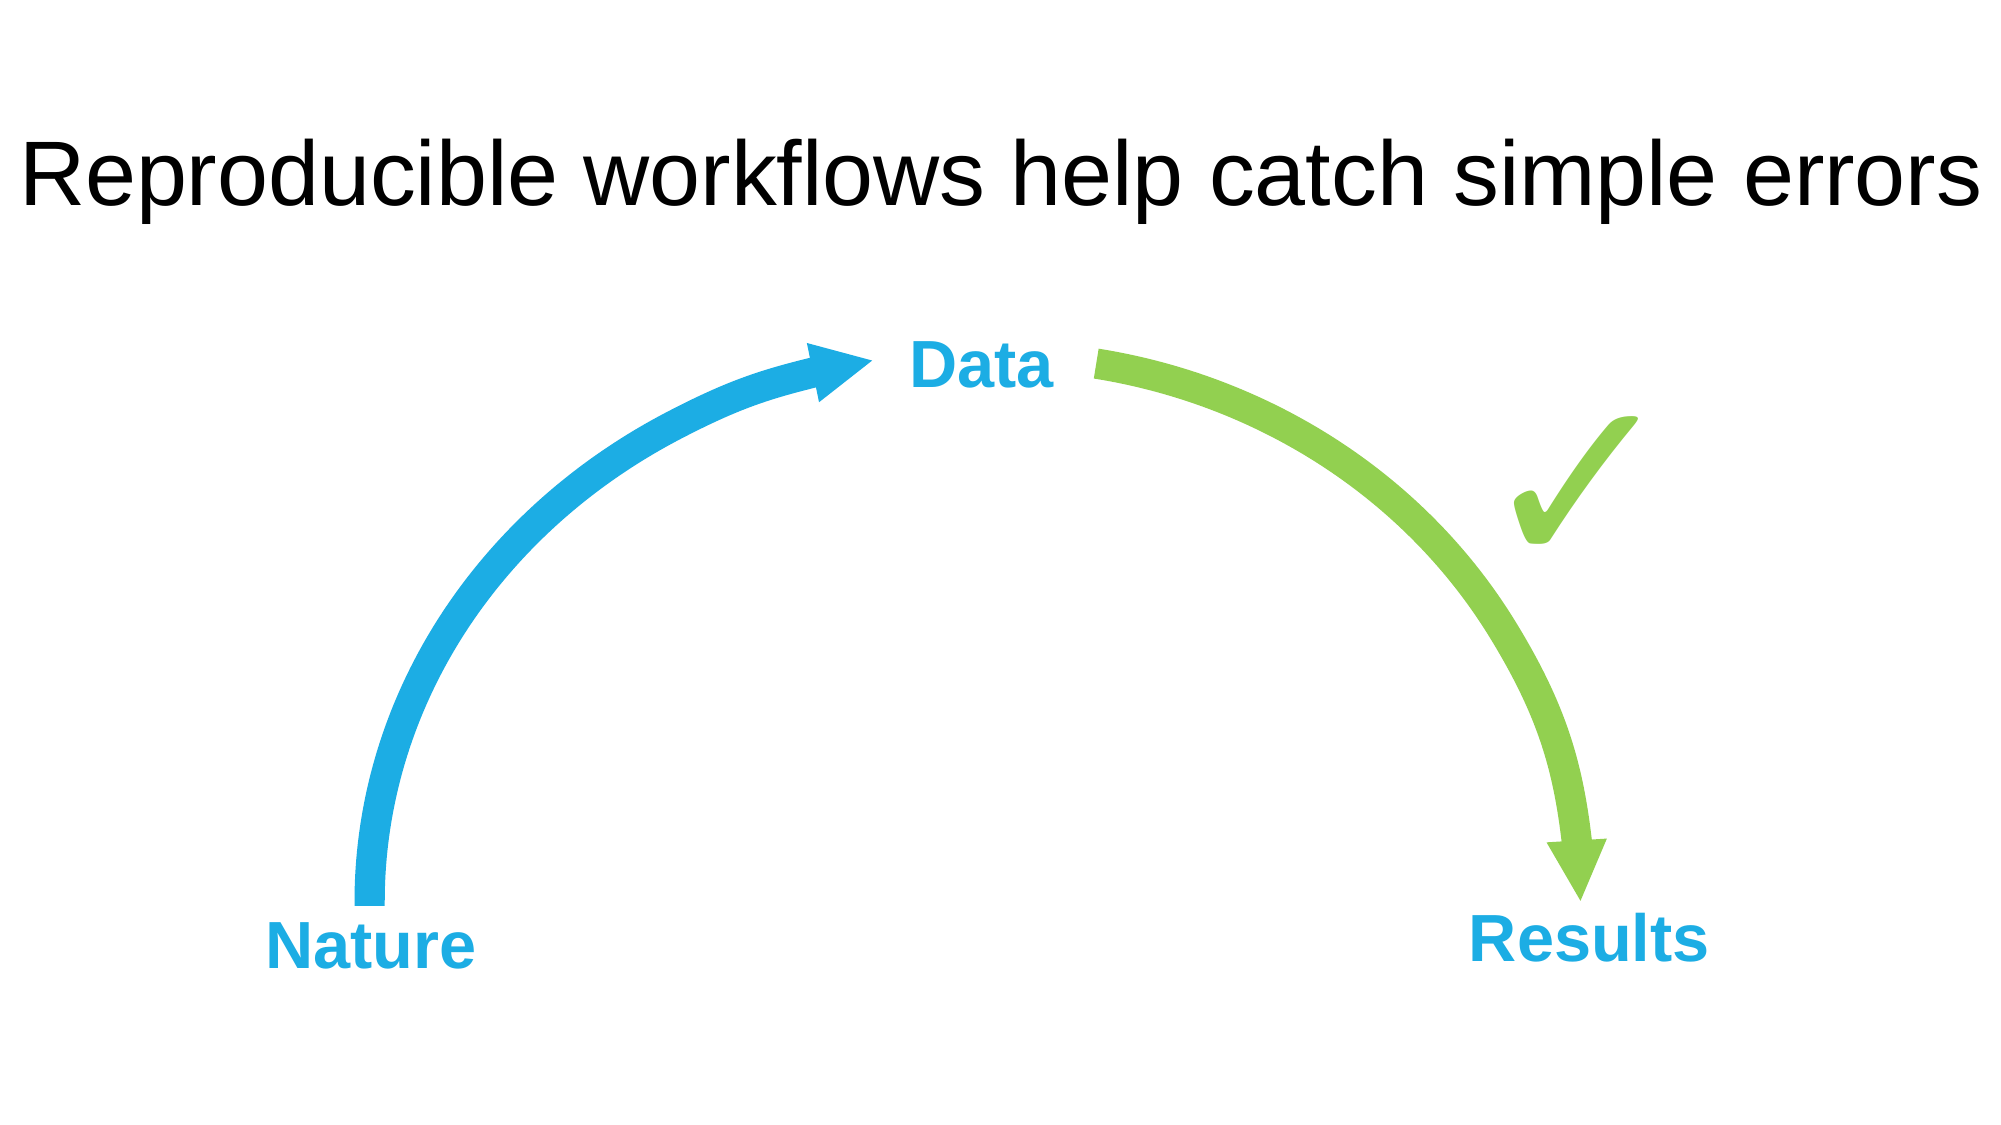

Reproducible workflows help catch simple errors
Data
✓

Results
Nature